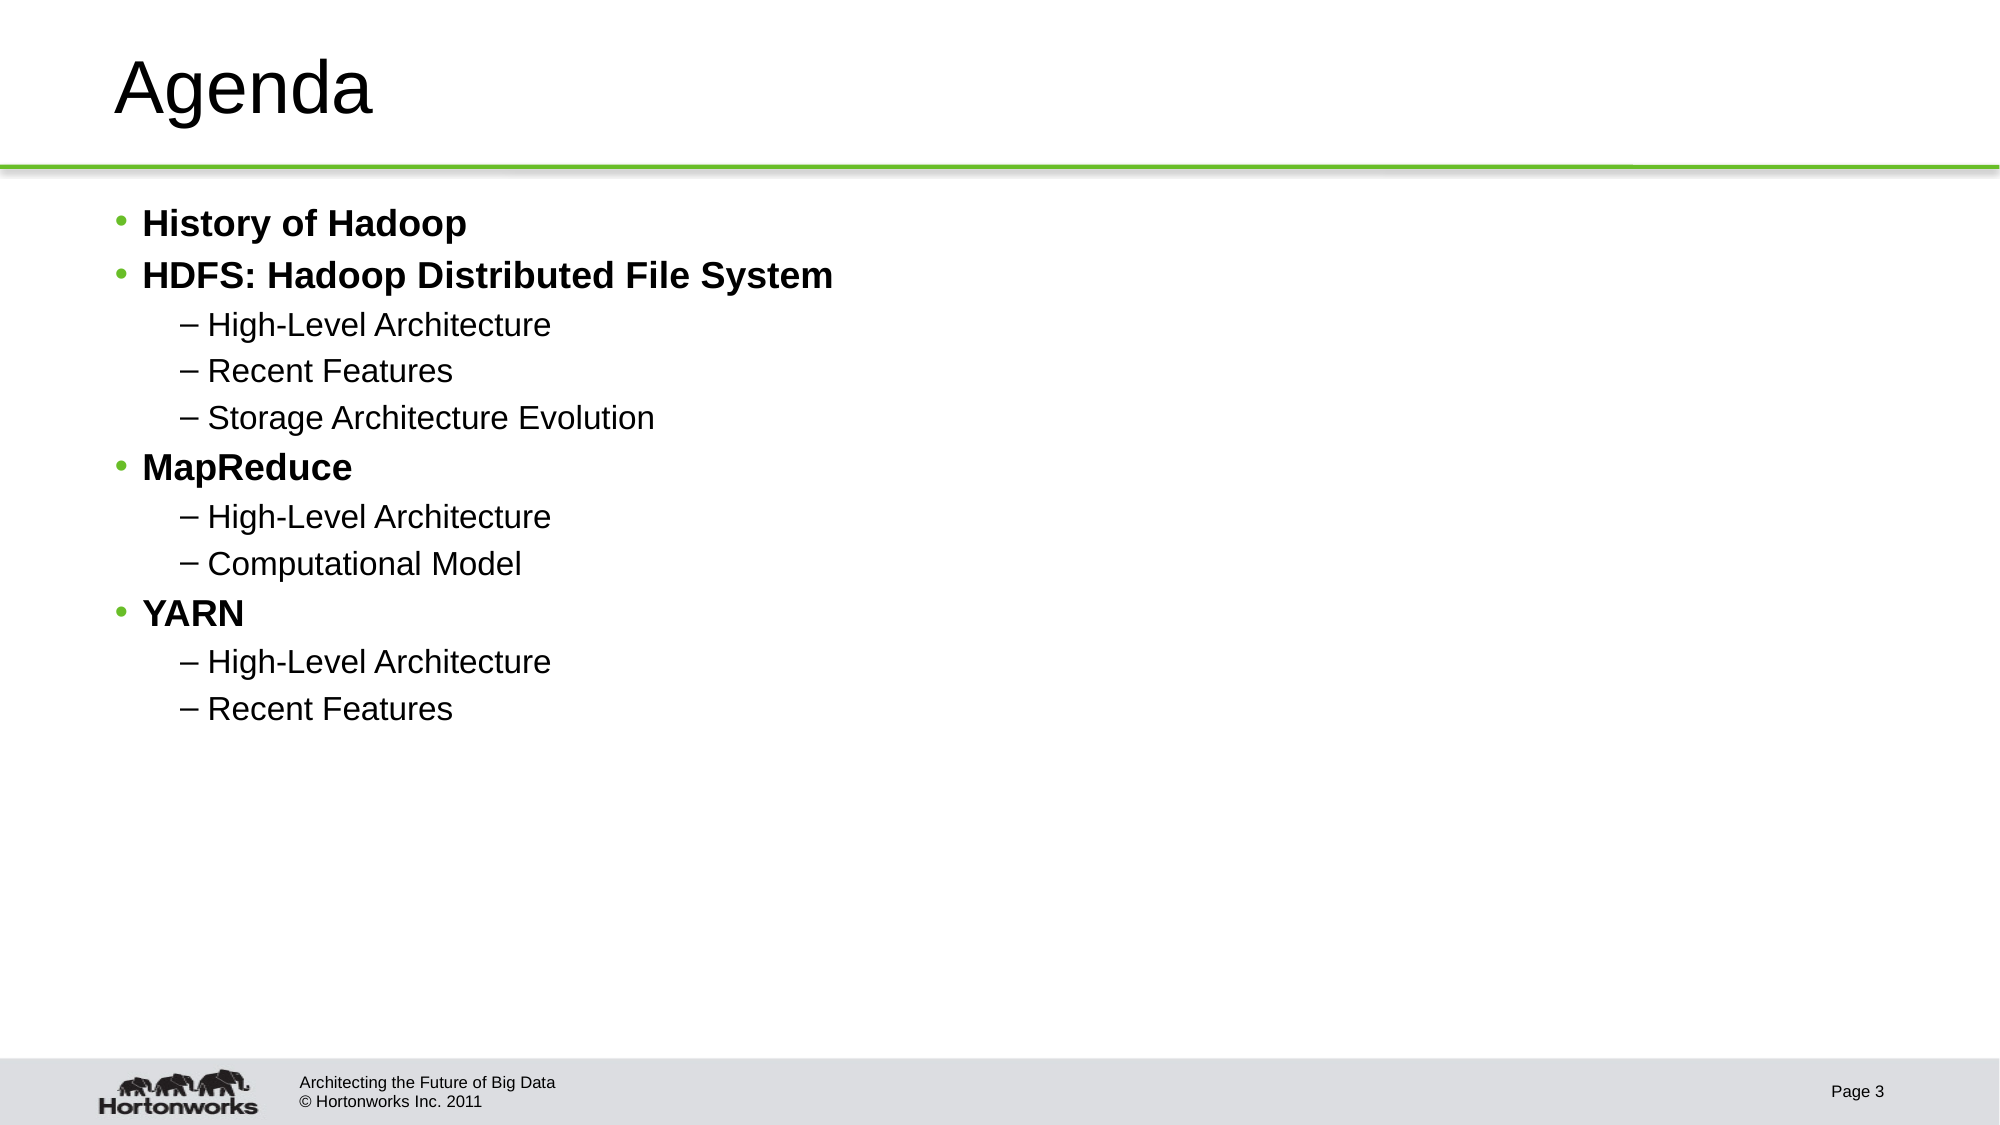

# Agenda
History of Hadoop
HDFS: Hadoop Distributed File System
High-Level Architecture
Recent Features
Storage Architecture Evolution
MapReduce
High-Level Architecture
Computational Model
YARN
High-Level Architecture
Recent Features
Architecting the Future of Big Data
Page 3